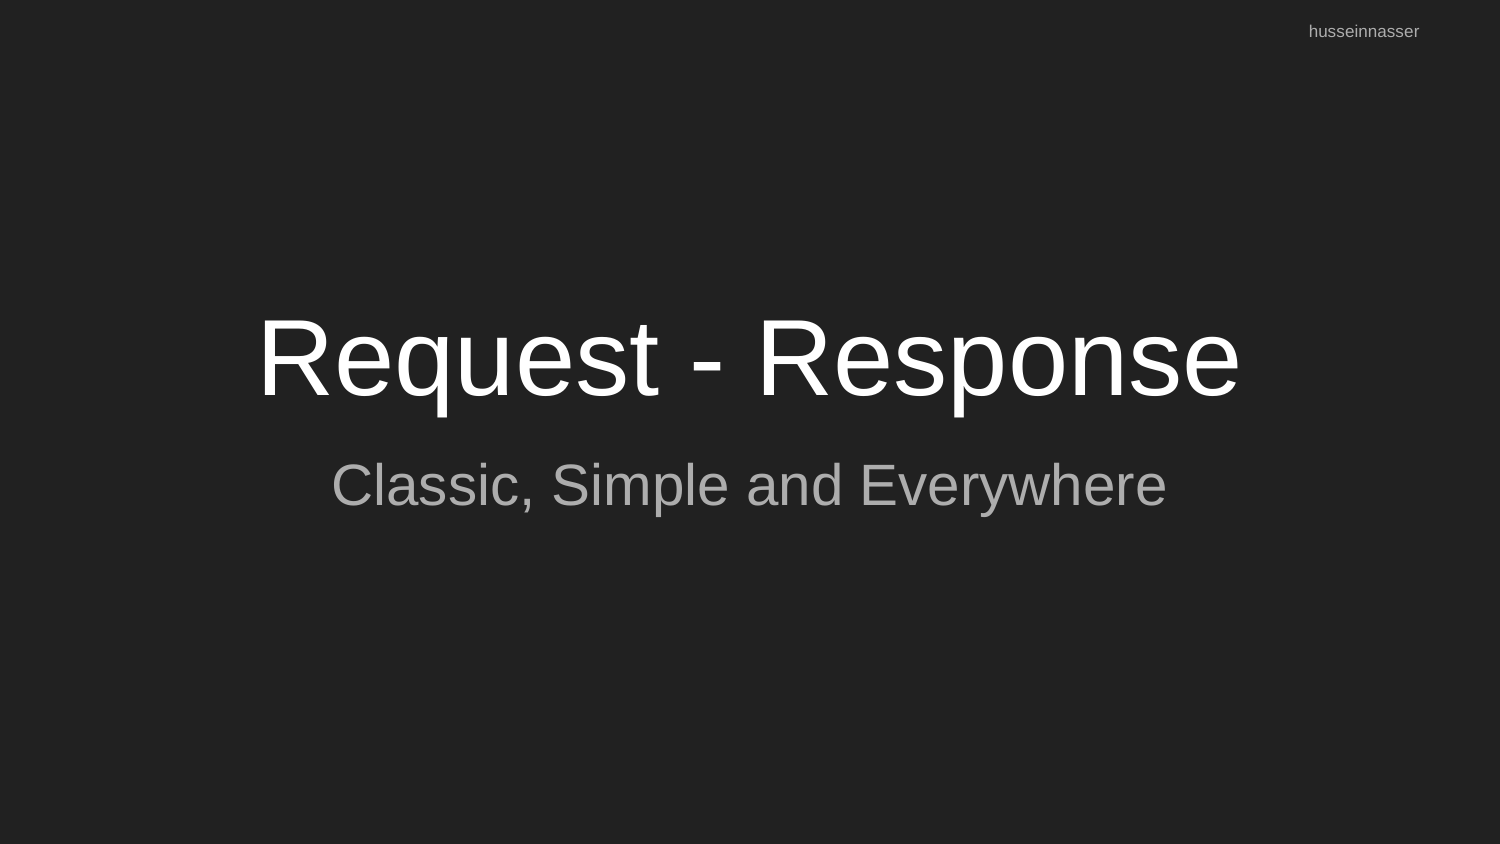

husseinnasser
# Request - Response
Classic, Simple and Everywhere